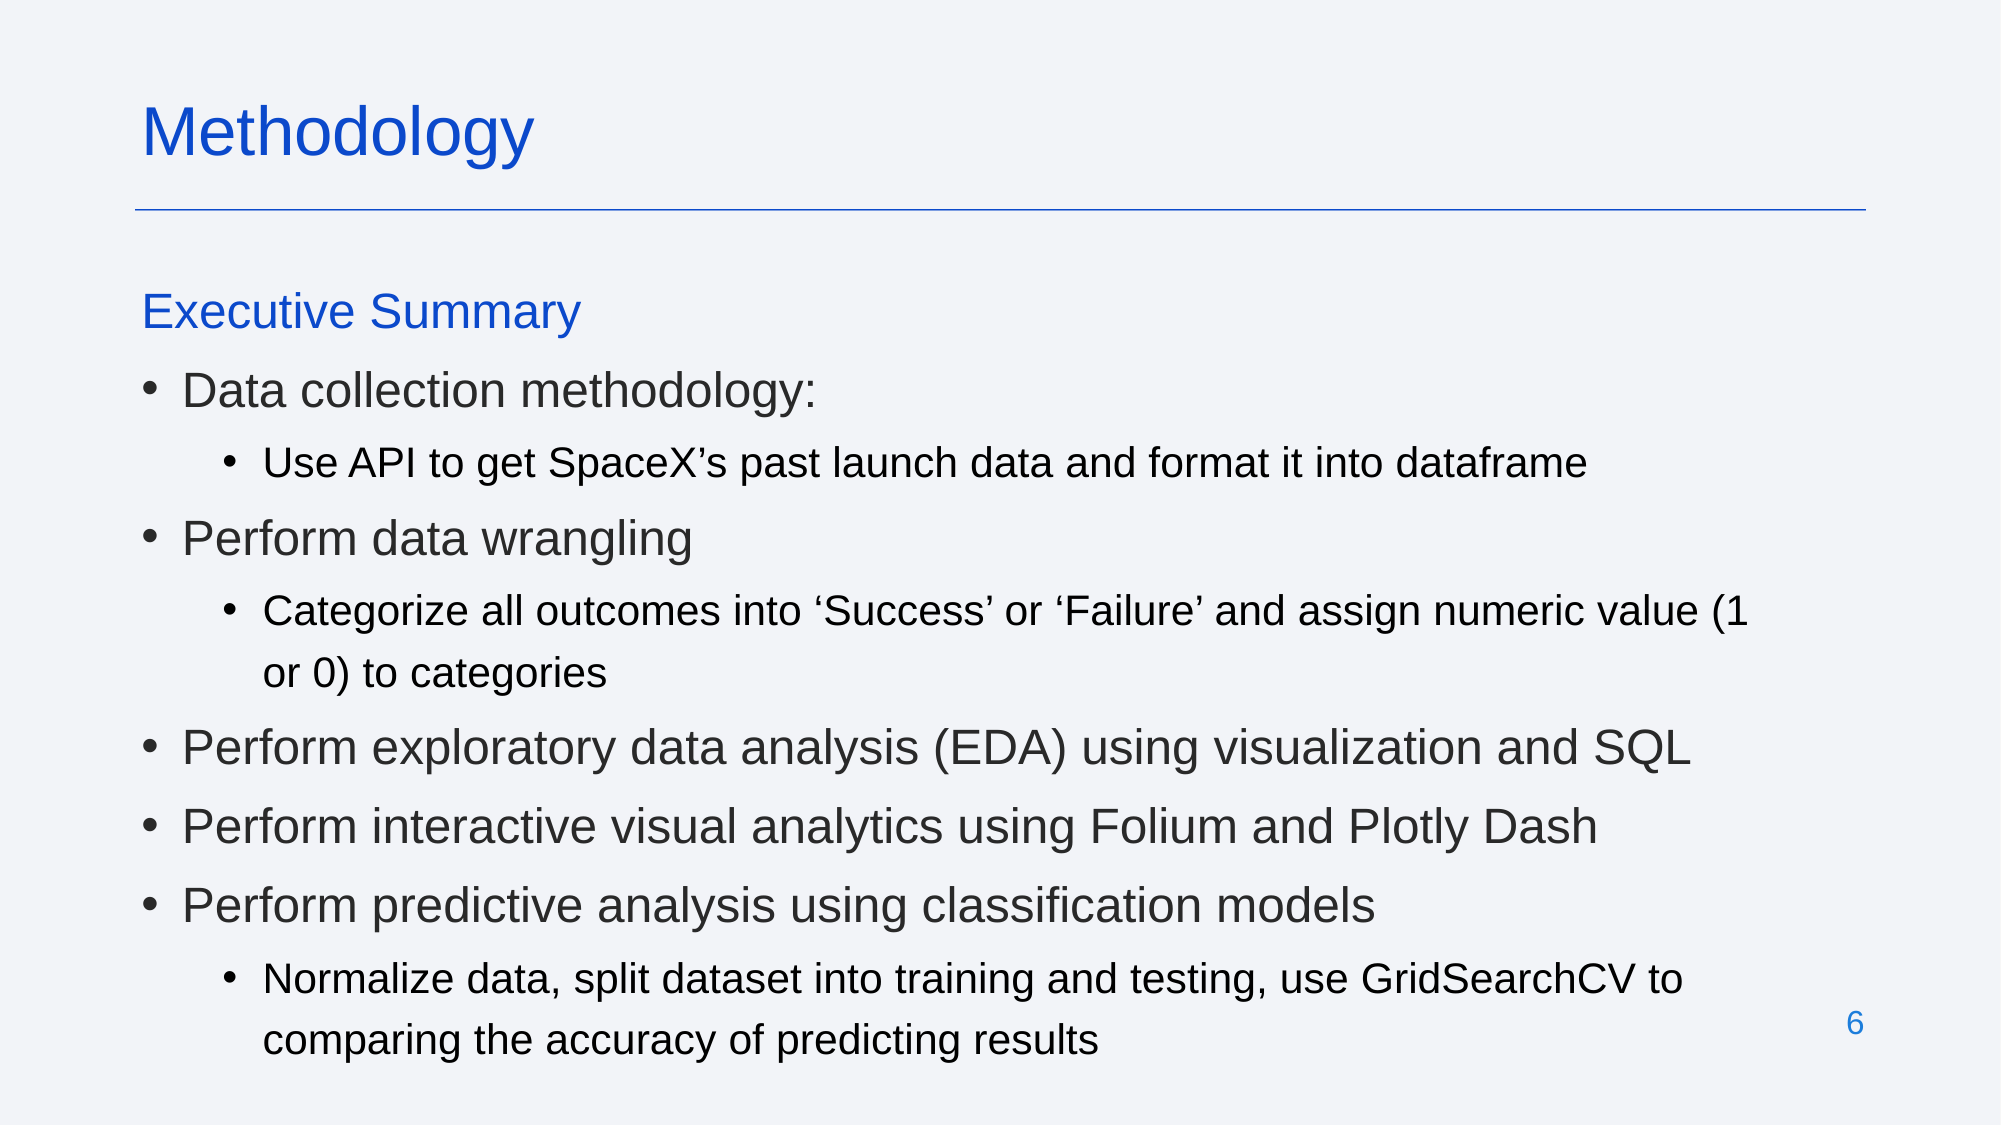

Methodology
Executive Summary
Data collection methodology:
Use API to get SpaceX’s past launch data and format it into dataframe
Perform data wrangling
Categorize all outcomes into ‘Success’ or ‘Failure’ and assign numeric value (1 or 0) to categories
Perform exploratory data analysis (EDA) using visualization and SQL
Perform interactive visual analytics using Folium and Plotly Dash
Perform predictive analysis using classification models
Normalize data, split dataset into training and testing, use GridSearchCV to comparing the accuracy of predicting results

6